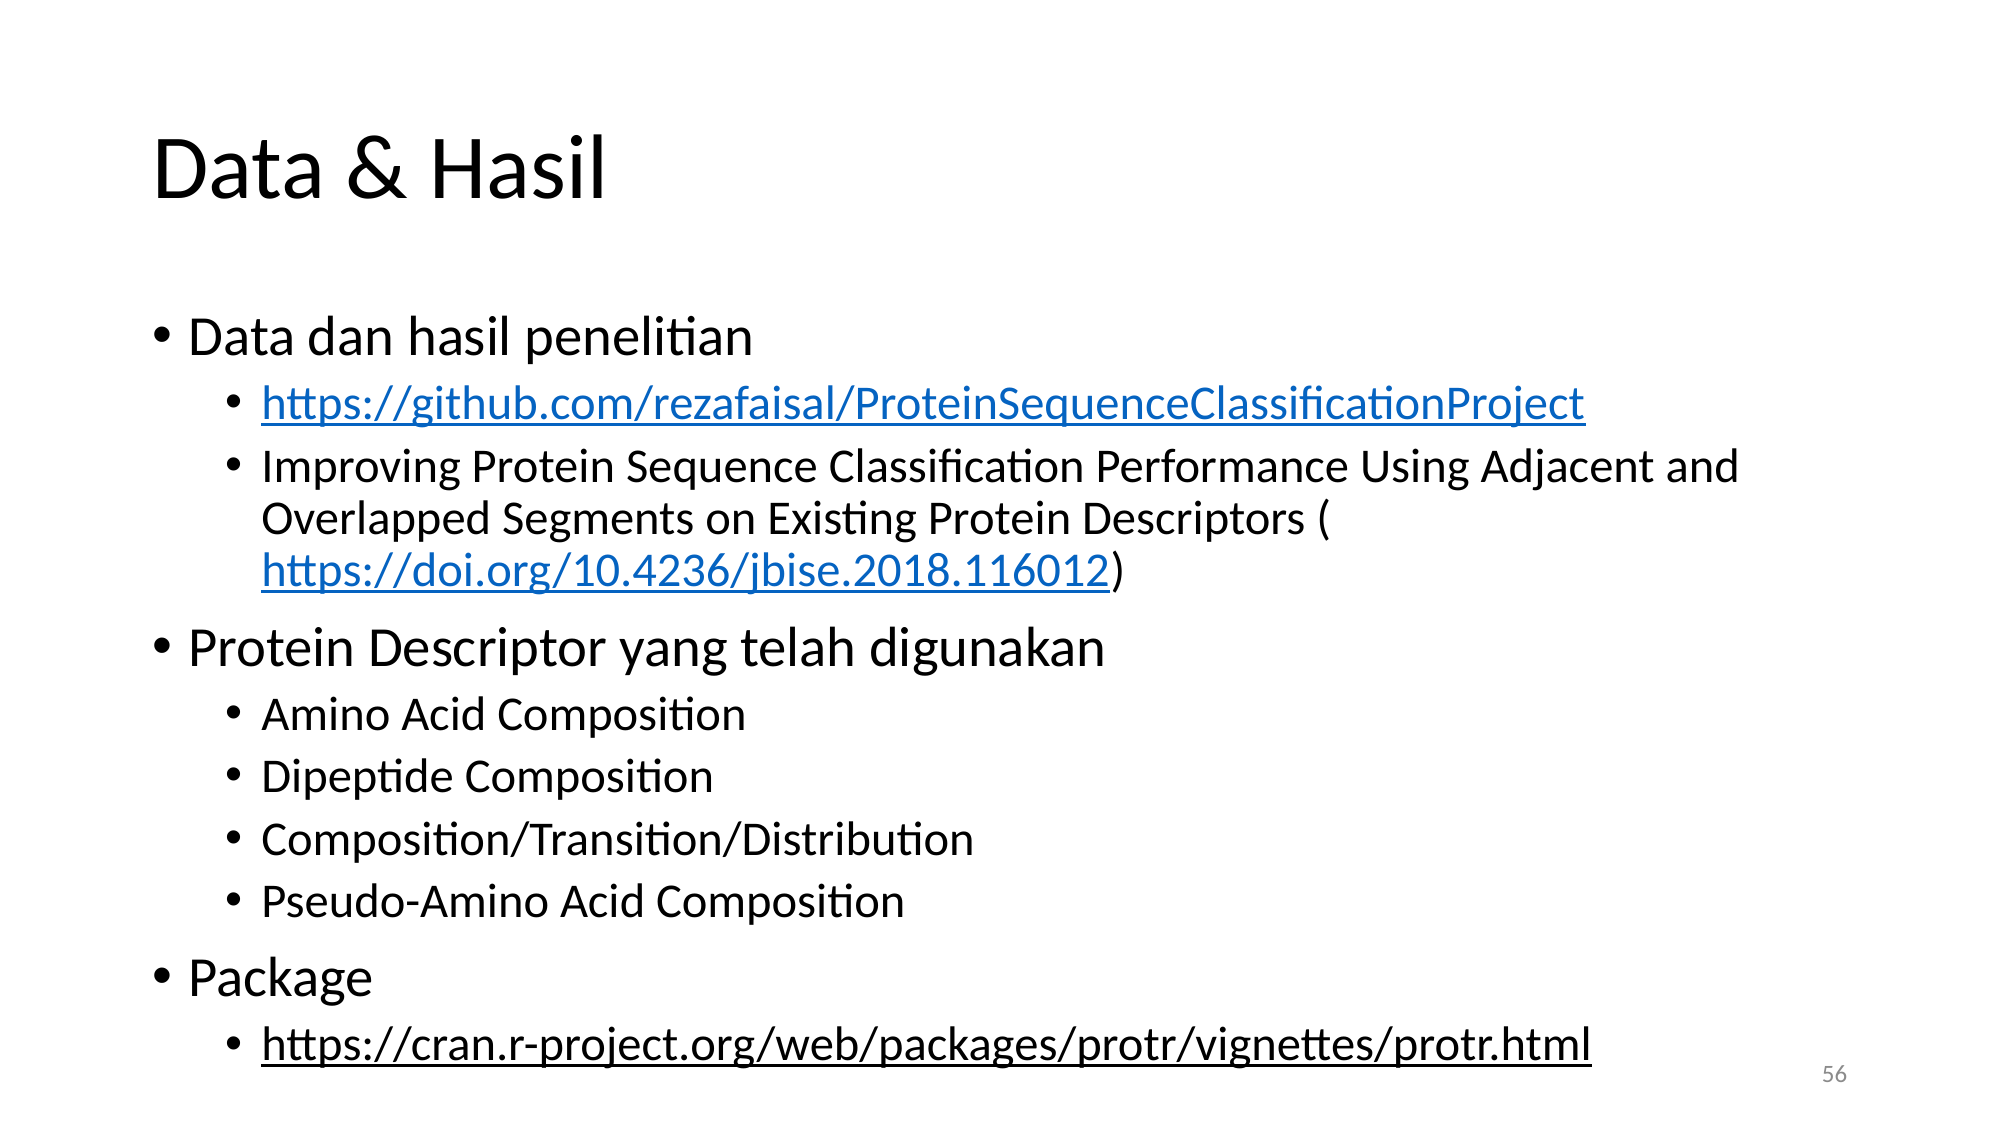

# Data & Hasil
Data dan hasil penelitian
https://github.com/rezafaisal/ProteinSequenceClassificationProject
Improving Protein Sequence Classification Performance Using Adjacent and Overlapped Segments on Existing Protein Descriptors (https://doi.org/10.4236/jbise.2018.116012)
Protein Descriptor yang telah digunakan
Amino Acid Composition
Dipeptide Composition
Composition/Transition/Distribution
Pseudo-Amino Acid Composition
Package
https://cran.r-project.org/web/packages/protr/vignettes/protr.html
56